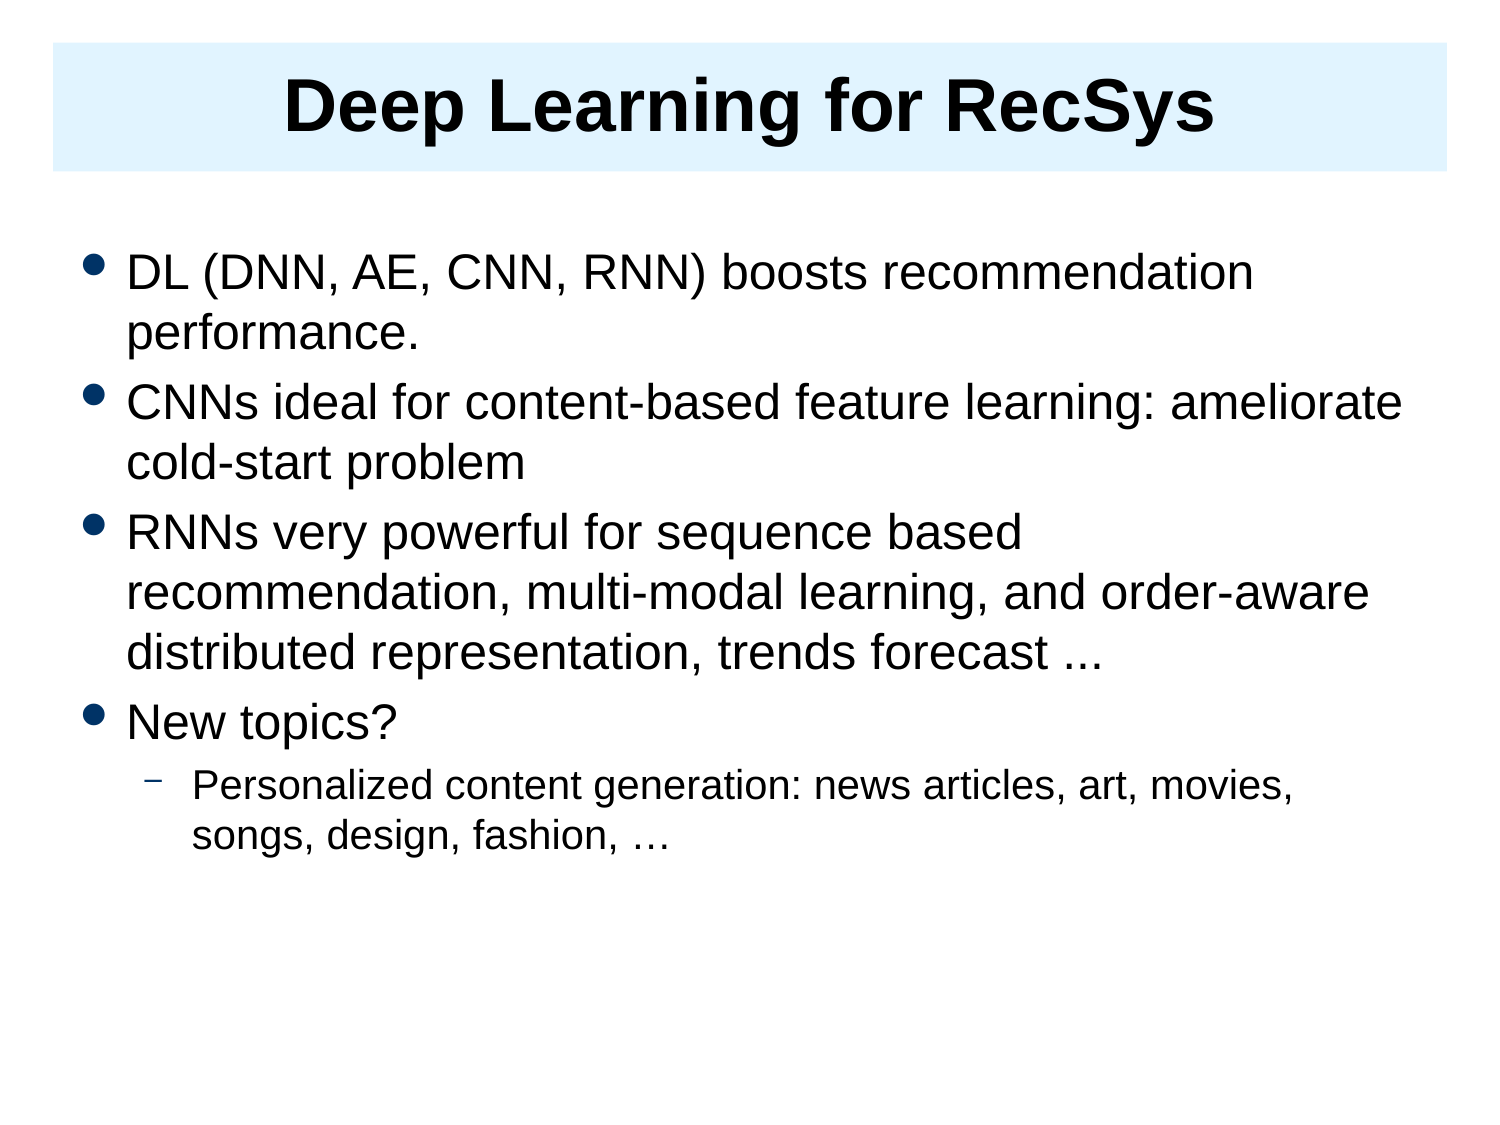

# Deep Learning for RecSys
DL (DNN, AE, CNN, RNN) boosts recommendation performance.
CNNs ideal for content-based feature learning: ameliorate cold-start problem
RNNs very powerful for sequence based recommendation, multi-modal learning, and order-aware distributed representation, trends forecast ...
New topics?
Personalized content generation: news articles, art, movies, songs, design, fashion, …